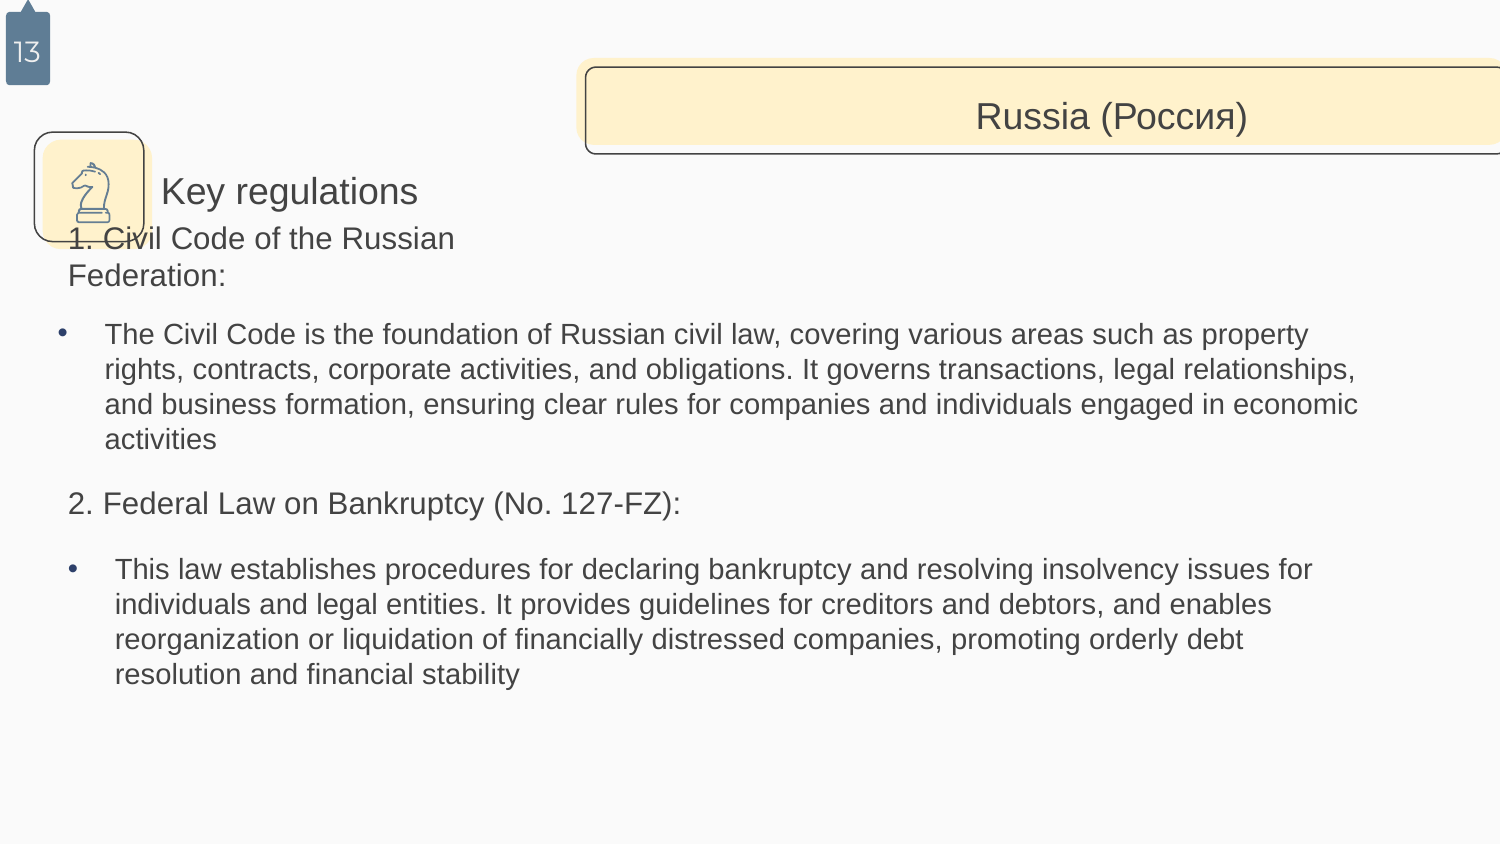

13
Russia (Россия)

# Key regulations
1. Civil Code of the Russian Federation:
The Civil Code is the foundation of Russian civil law, covering various areas such as property rights, contracts, corporate activities, and obligations. It governs transactions, legal relationships, and business formation, ensuring clear rules for companies and individuals engaged in economic activities
2. Federal Law on Bankruptcy (No. 127-FZ):
This law establishes procedures for declaring bankruptcy and resolving insolvency issues for individuals and legal entities. It provides guidelines for creditors and debtors, and enables reorganization or liquidation of financially distressed companies, promoting orderly debt resolution and financial stability